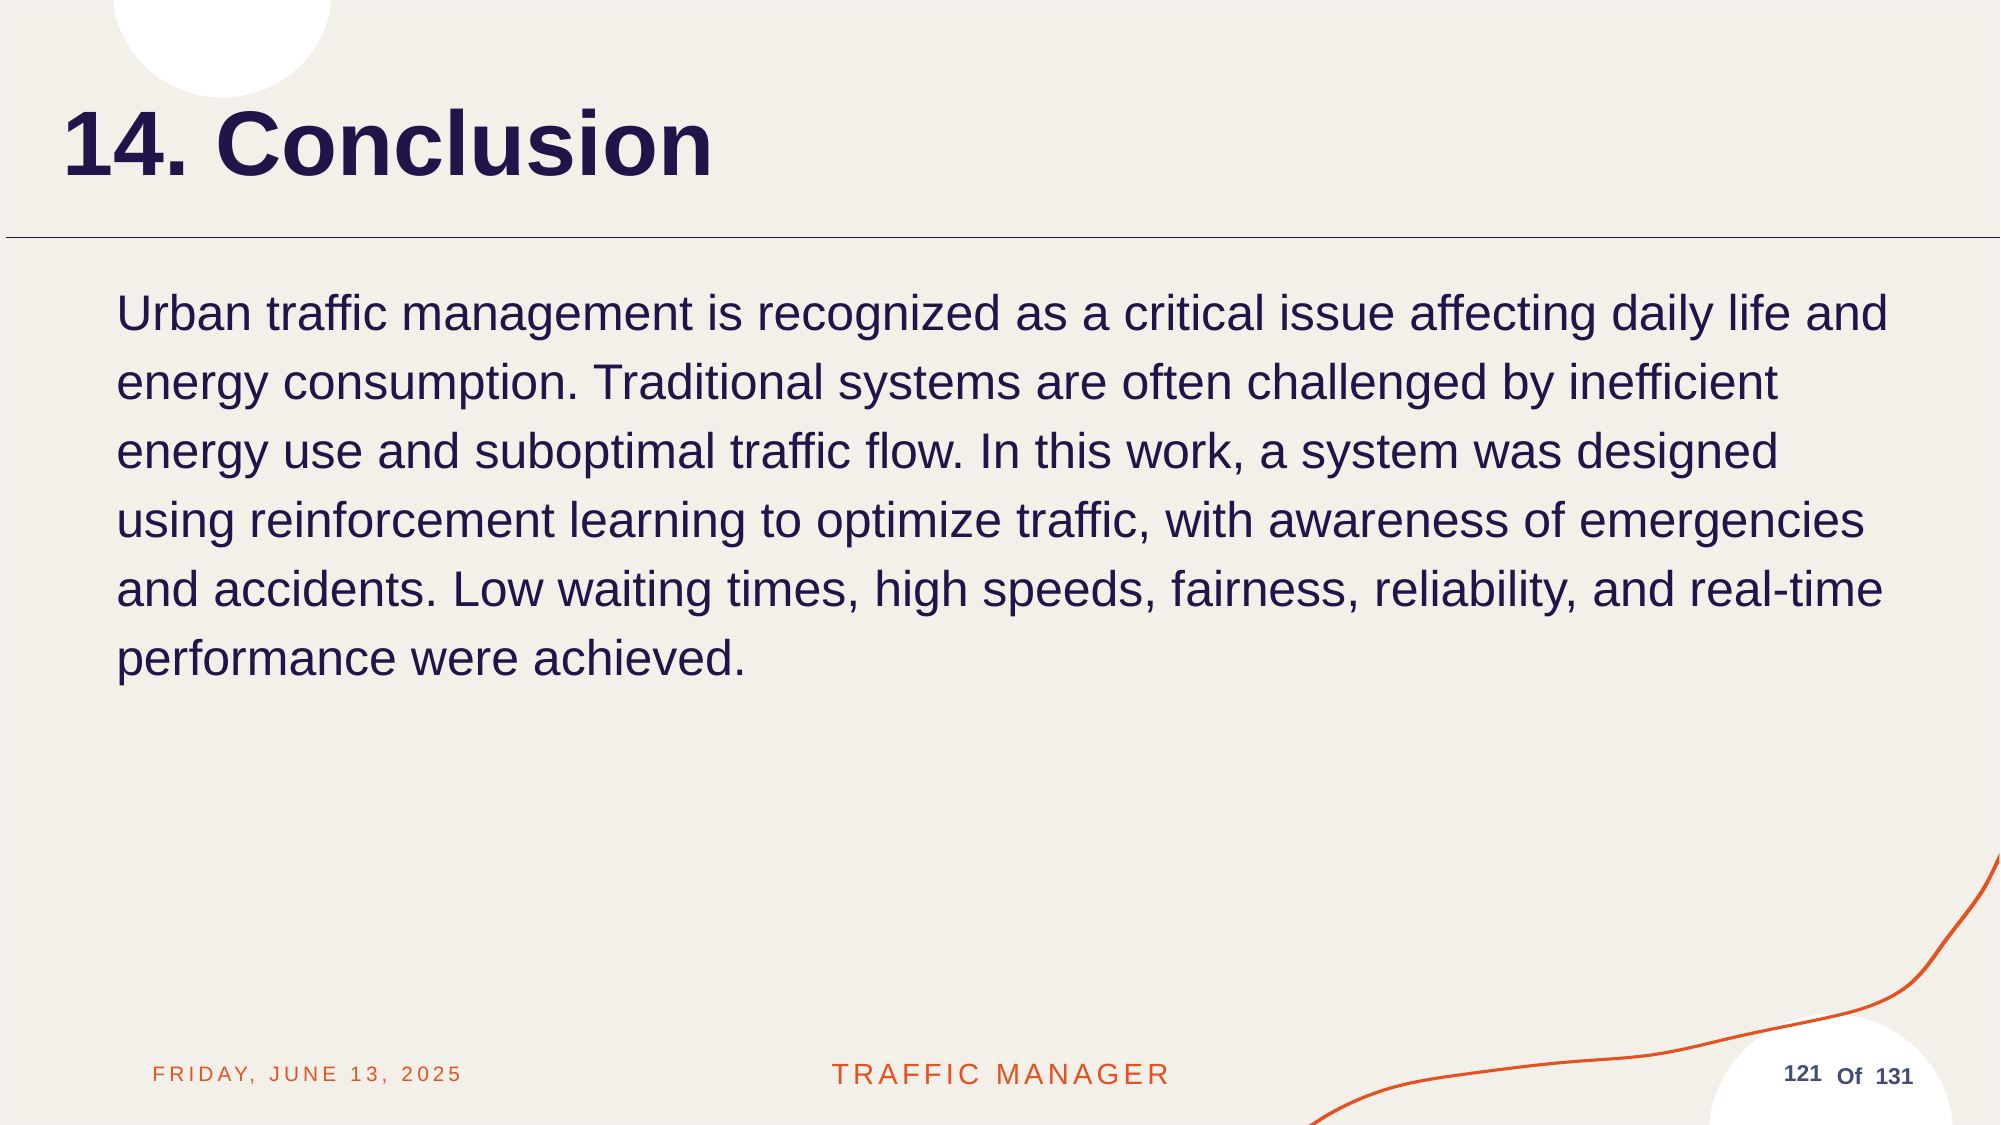

14. Conclusion
Urban traffic management is recognized as a critical issue affecting daily life and energy consumption. Traditional systems are often challenged by inefficient energy use and suboptimal traffic flow. In this work, a system was designed using reinforcement learning to optimize traffic, with awareness of emergencies and accidents. Low waiting times, high speeds, fairness, reliability, and real-time performance were achieved.
Friday, June 13, 2025
Traffic MANAGER
121